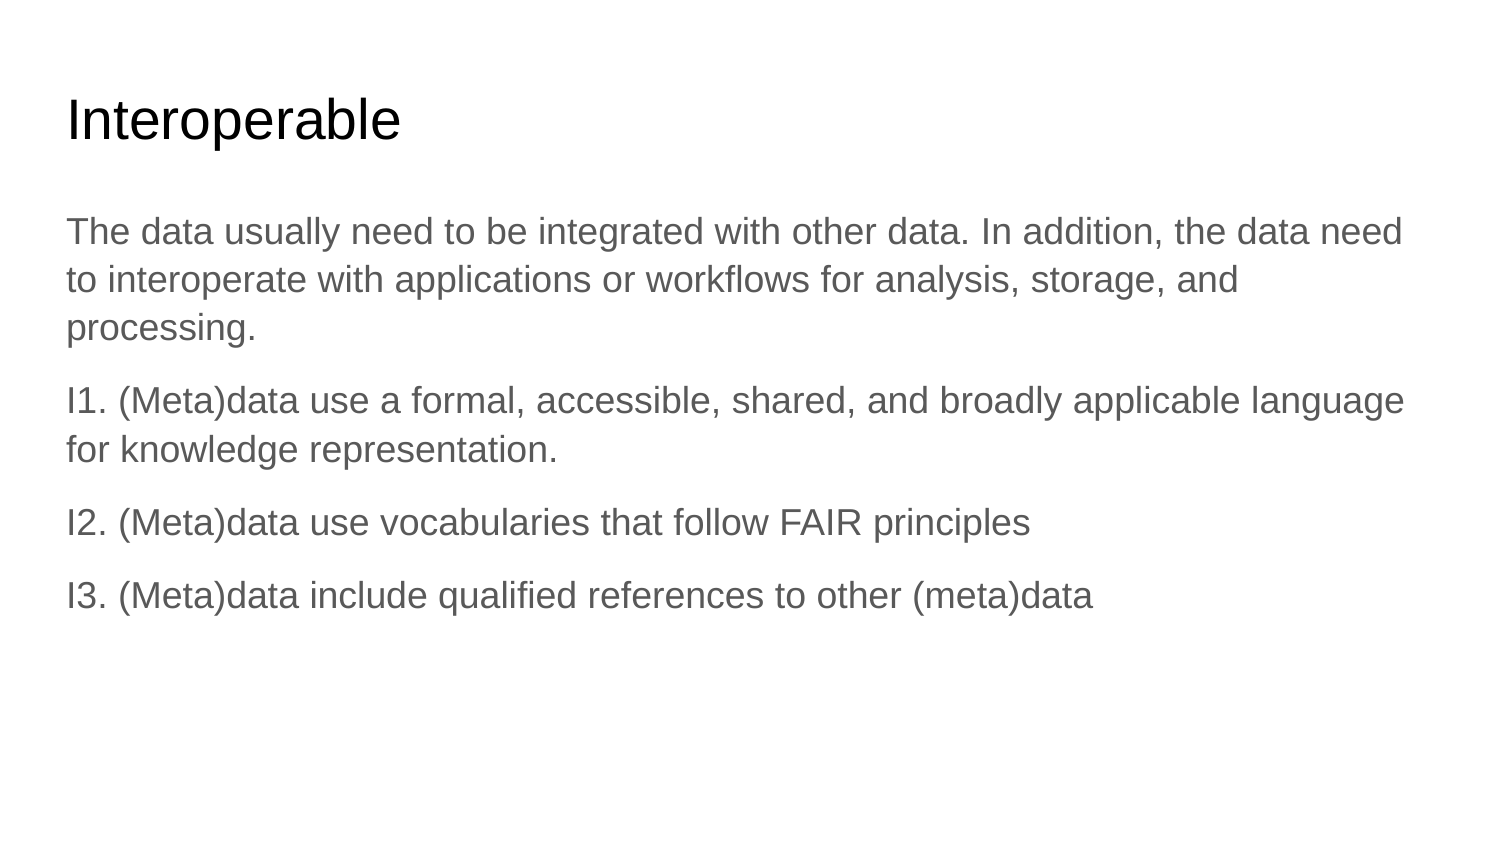

# Interoperable
The data usually need to be integrated with other data. In addition, the data need to interoperate with applications or workflows for analysis, storage, and processing.
I1. (Meta)data use a formal, accessible, shared, and broadly applicable language for knowledge representation.
I2. (Meta)data use vocabularies that follow FAIR principles
I3. (Meta)data include qualified references to other (meta)data